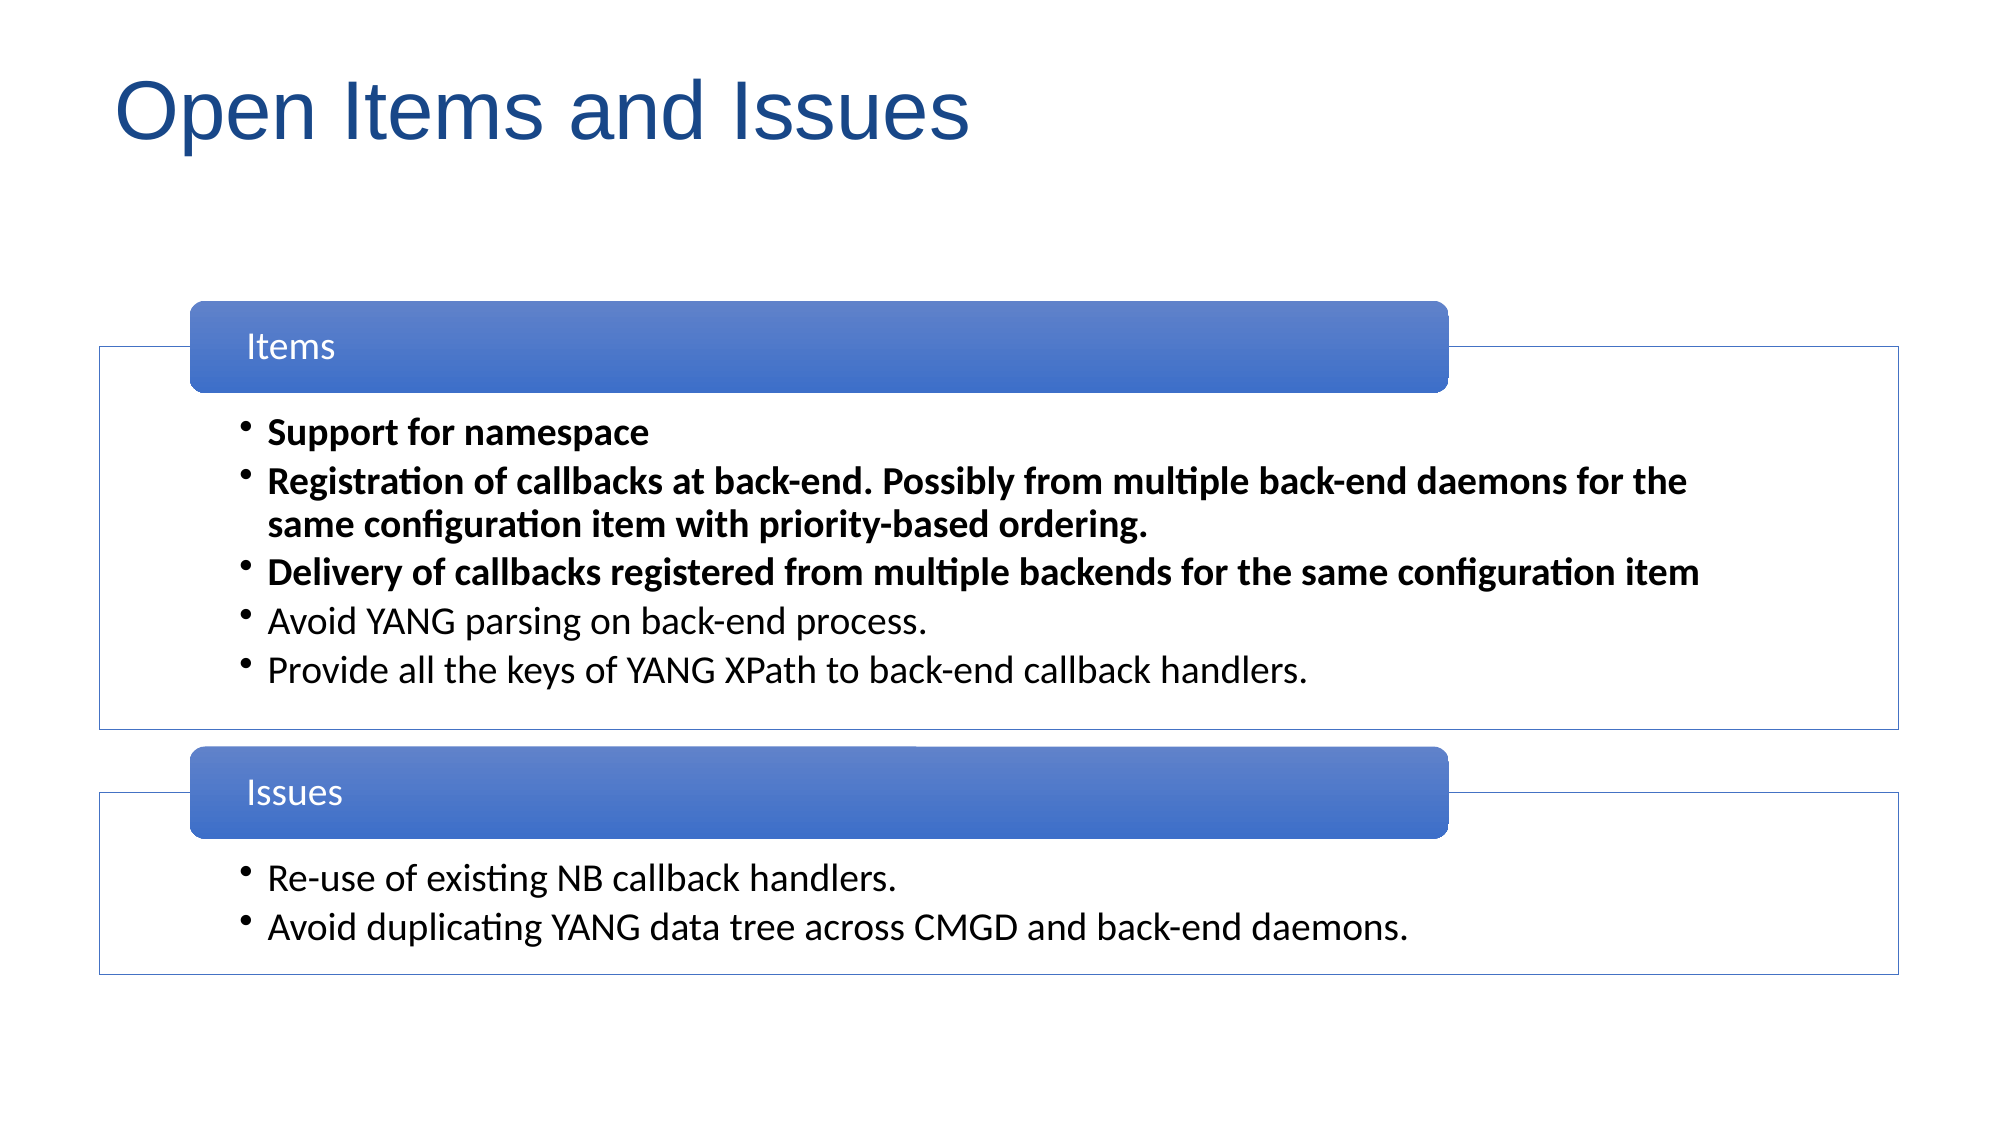

# Open Items and Issues

Support for namespace
Registration of callbacks at back-end. Possibly from multiple back-end daemons for the same configuration item with priority-based ordering.
Delivery of callbacks registered from multiple backends for the same configuration item
Avoid YANG parsing on back-end process.
Provide all the keys of YANG XPath to back-end callback handlers.
Items
Re-use of existing NB callback handlers.
Avoid duplicating YANG data tree across CMGD and back-end daemons.
Issues